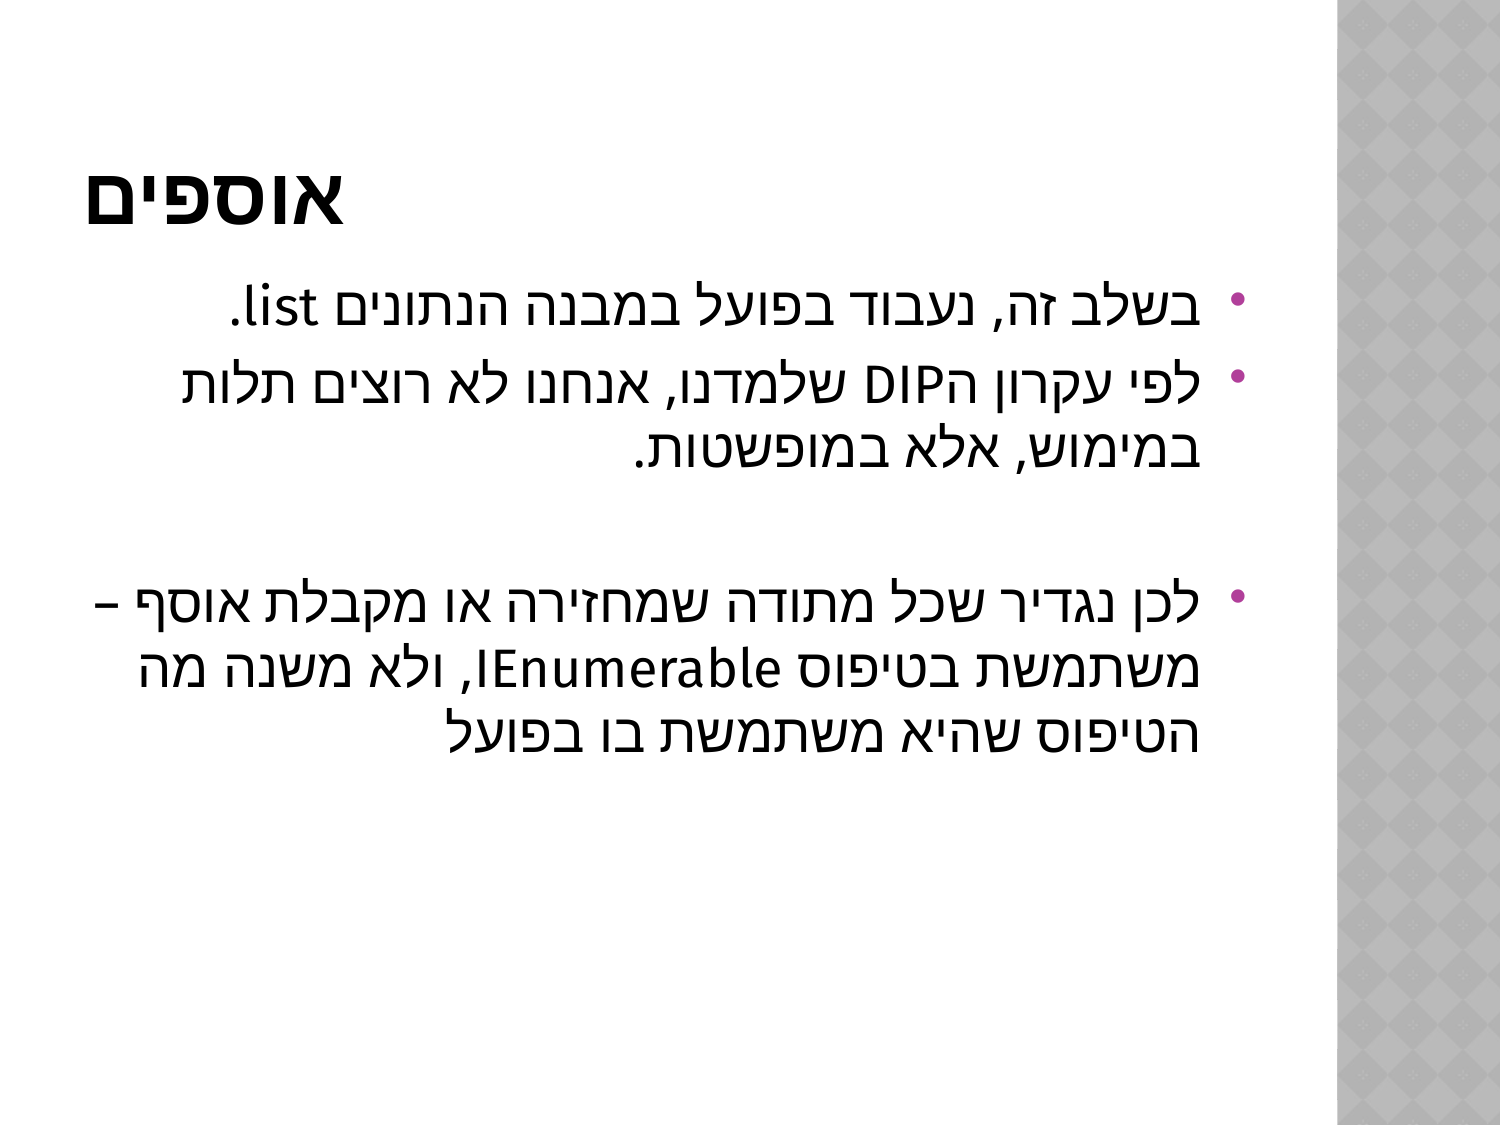

# אוספים
בשלב זה, נעבוד בפועל במבנה הנתונים list.
לפי עקרון הDIP שלמדנו, אנחנו לא רוצים תלות במימוש, אלא במופשטות.

לכן נגדיר שכל מתודה שמחזירה או מקבלת אוסף – משתמשת בטיפוס IEnumerable, ולא משנה מה הטיפוס שהיא משתמשת בו בפועל